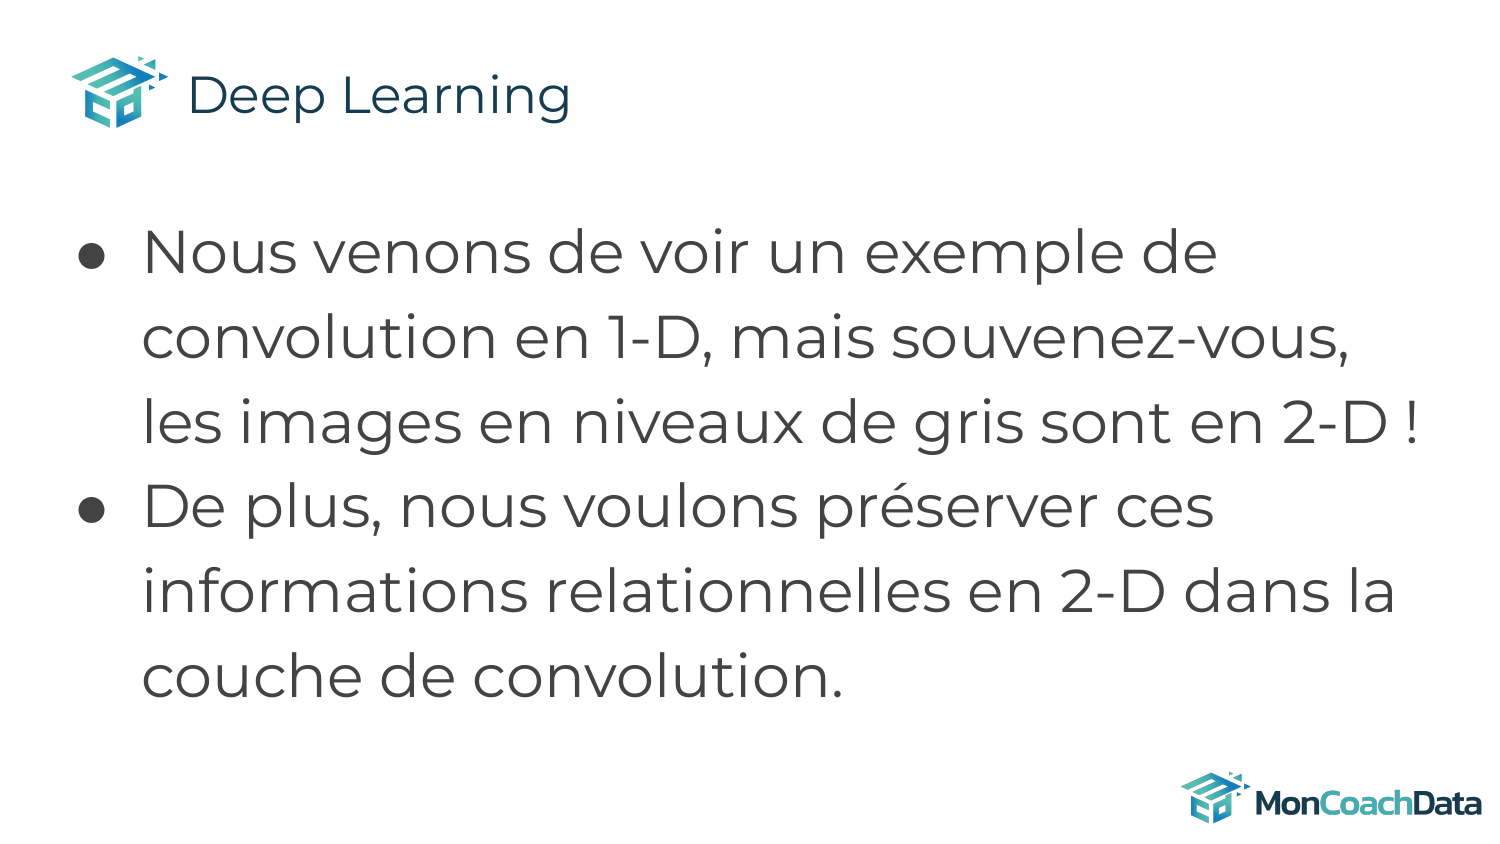

# Deep Learning
Nous venons de voir un exemple de convolution en 1-D, mais souvenez-vous, les images en niveaux de gris sont en 2-D !
De plus, nous voulons préserver ces informations relationnelles en 2-D dans la couche de convolution.